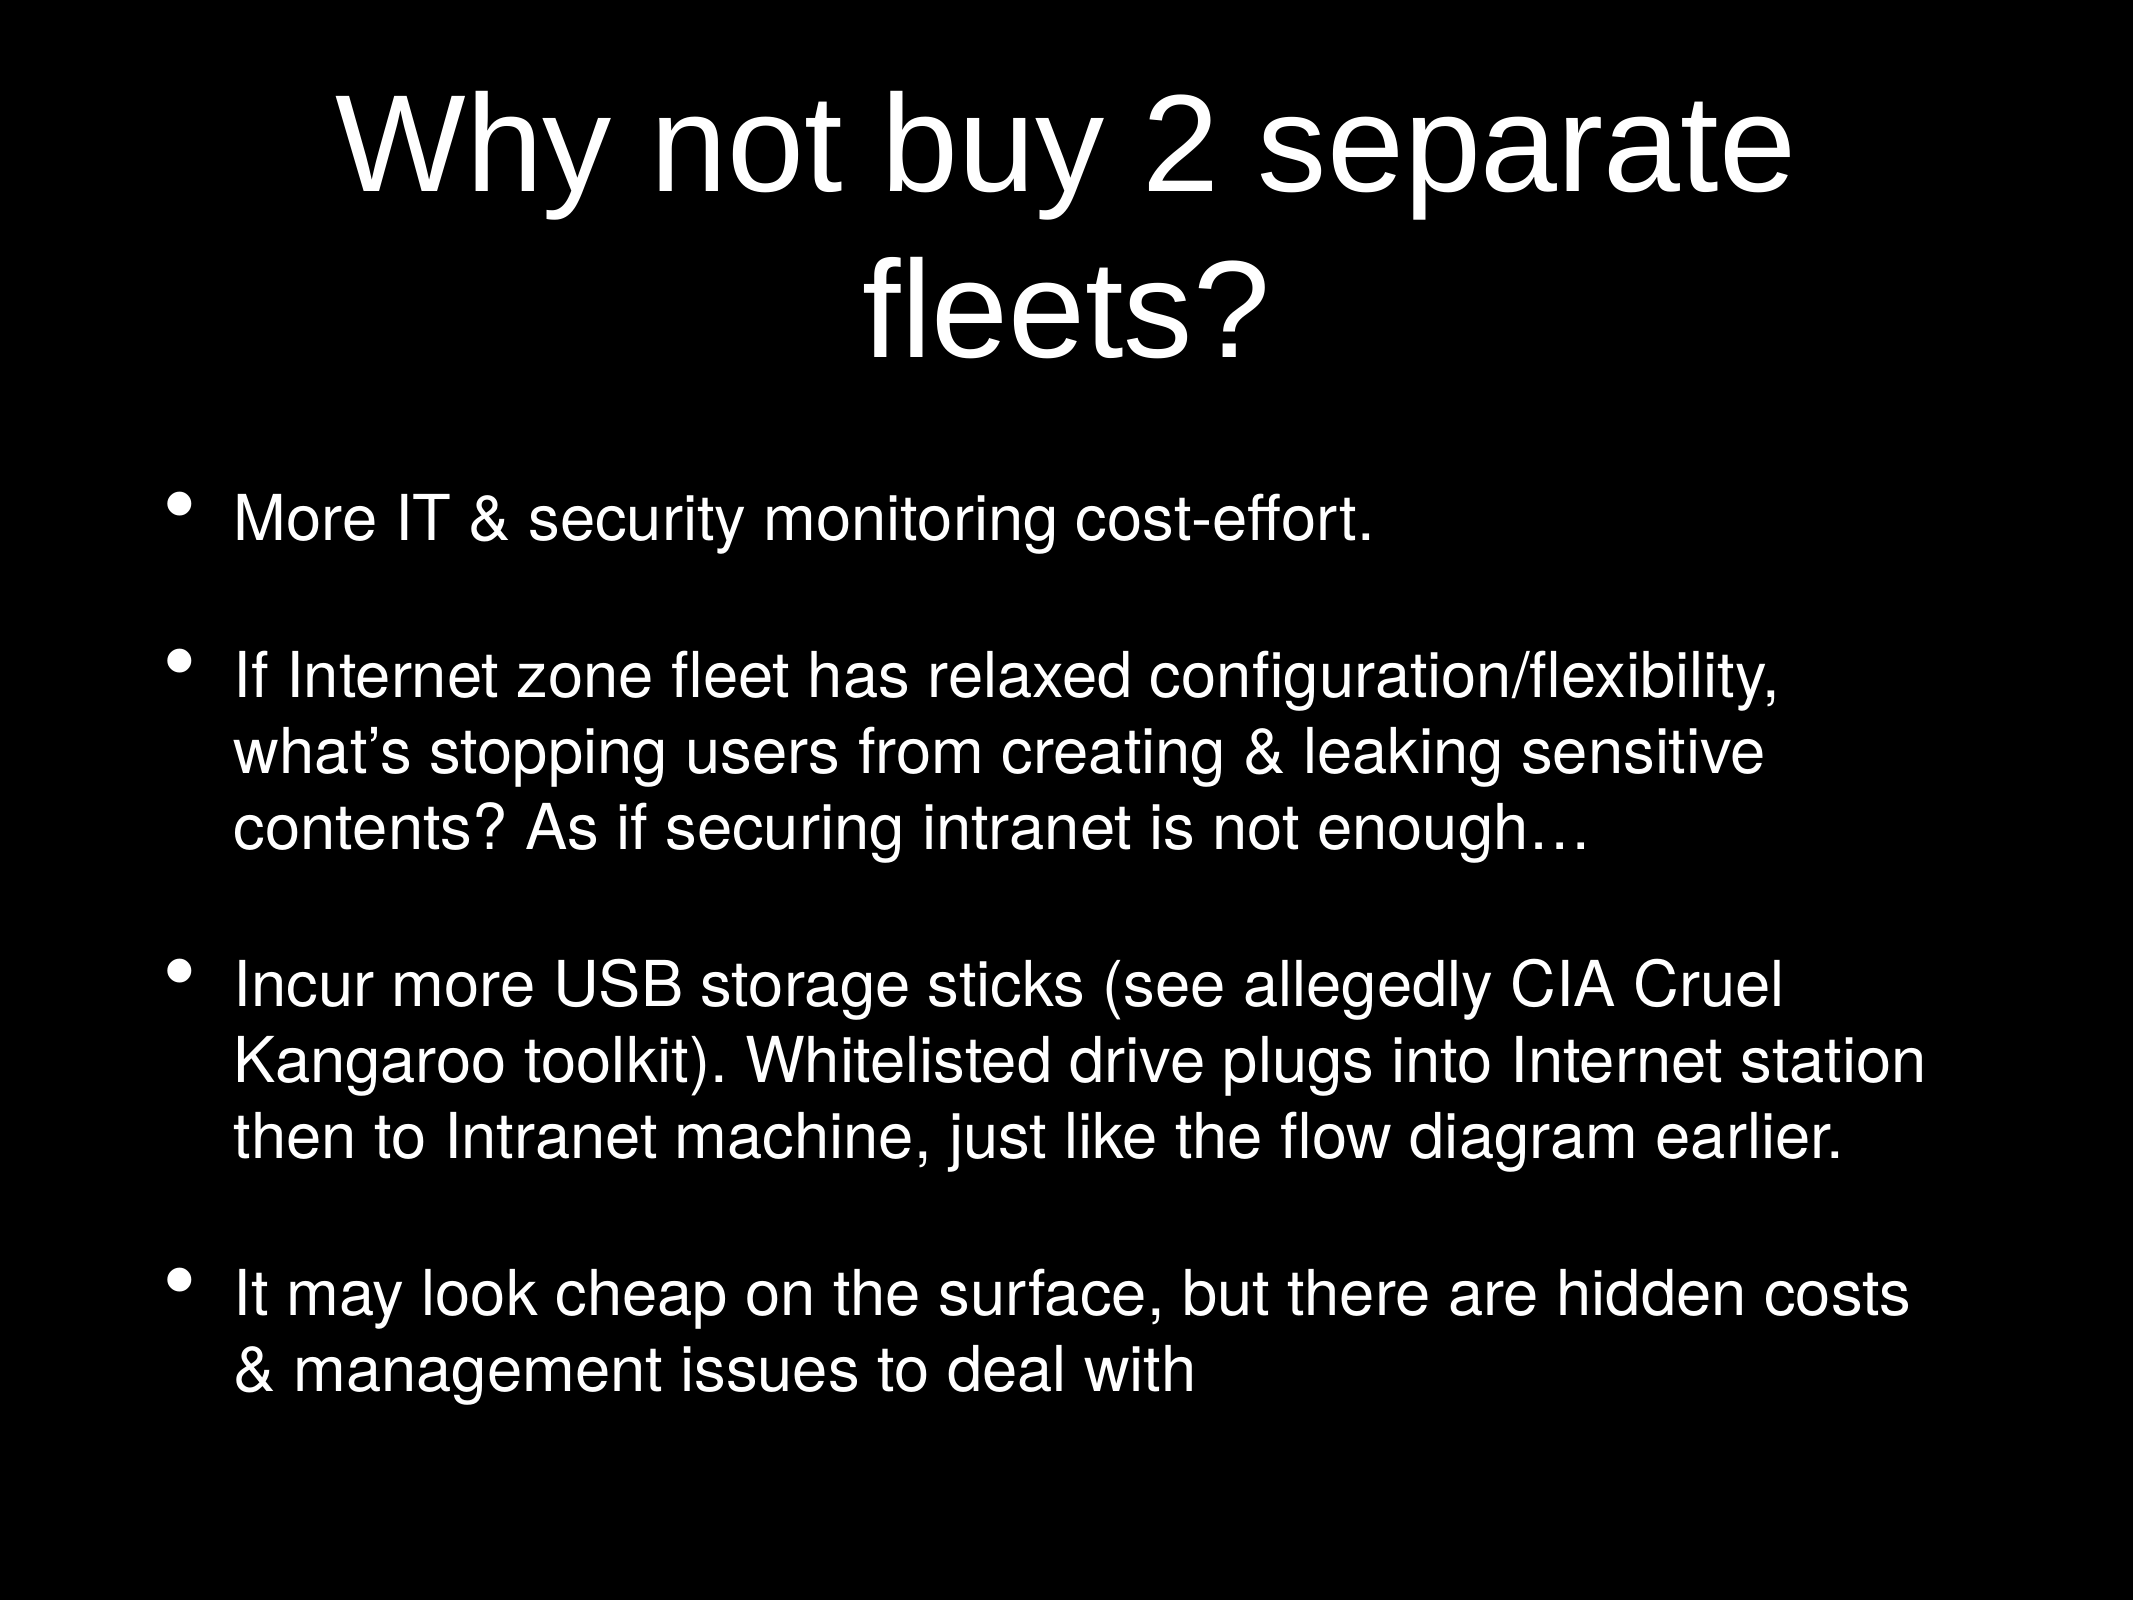

# Why not buy 2 separate fleets?
More IT & security monitoring cost-effort.
If Internet zone fleet has relaxed configuration/flexibility, what’s stopping users from creating & leaking sensitive contents? As if securing intranet is not enough…
Incur more USB storage sticks (see allegedly CIA Cruel Kangaroo toolkit). Whitelisted drive plugs into Internet station then to Intranet machine, just like the flow diagram earlier.
It may look cheap on the surface, but there are hidden costs & management issues to deal with